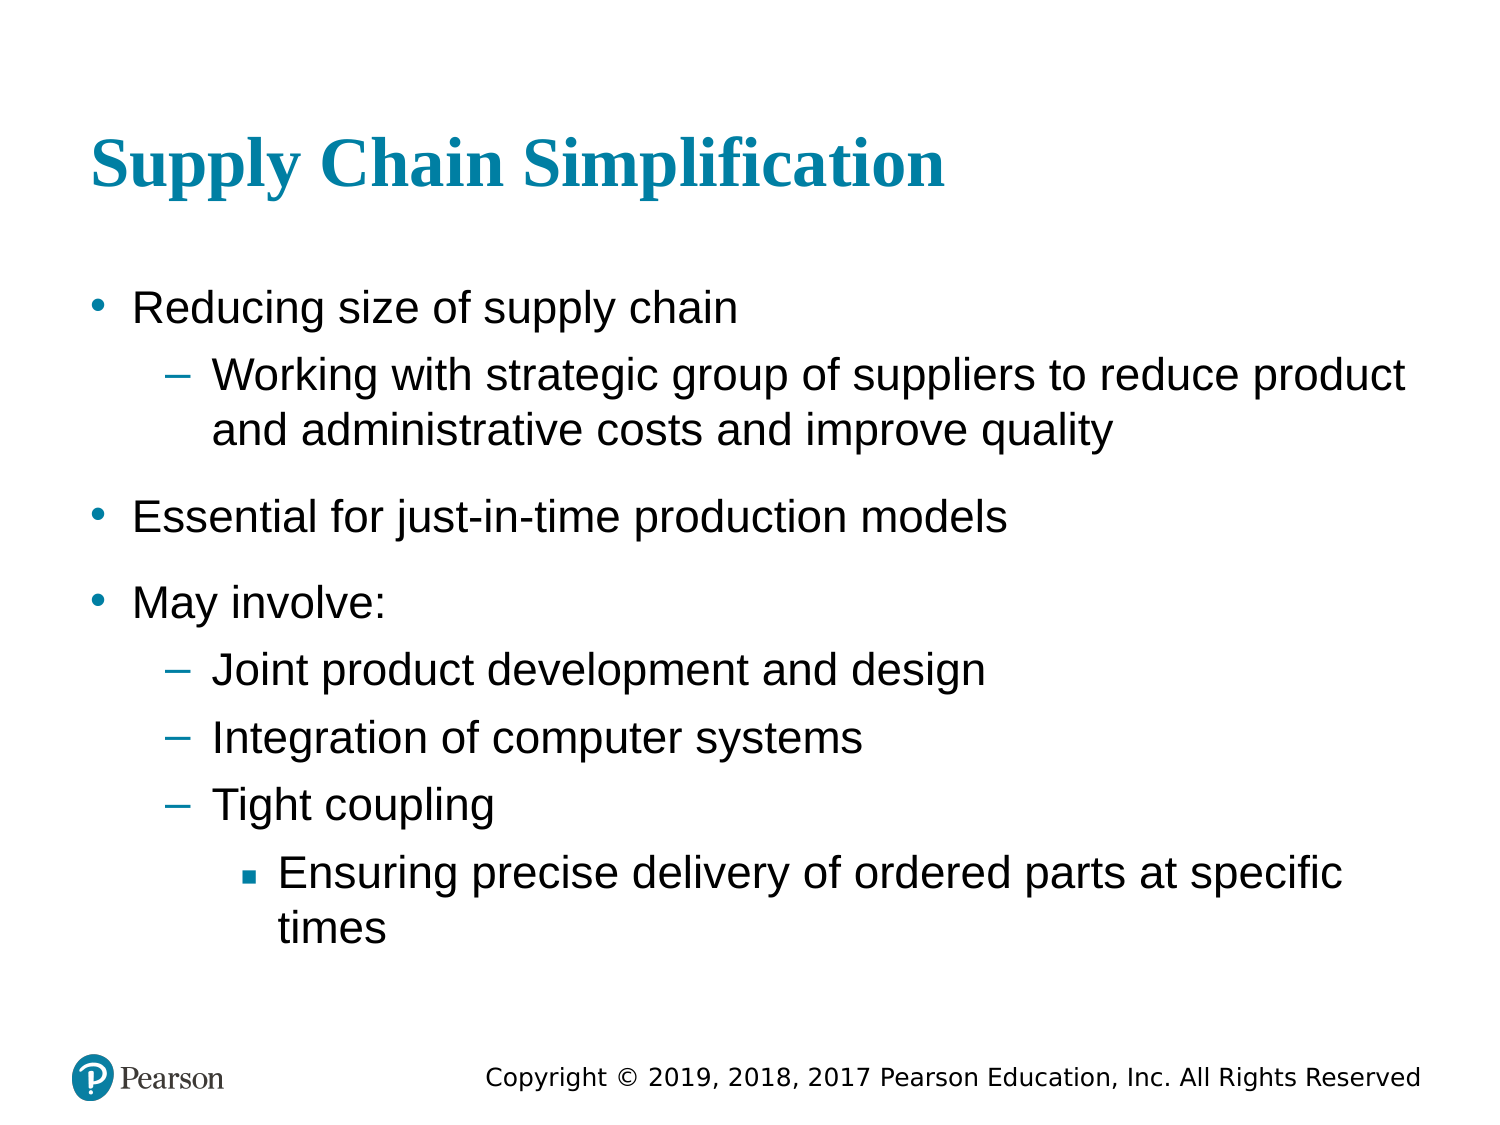

# Supply Chain Simplification
Reducing size of supply chain
Working with strategic group of suppliers to reduce product and administrative costs and improve quality
Essential for just-in-time production models
May involve:
Joint product development and design
Integration of computer systems
Tight coupling
Ensuring precise delivery of ordered parts at specific times